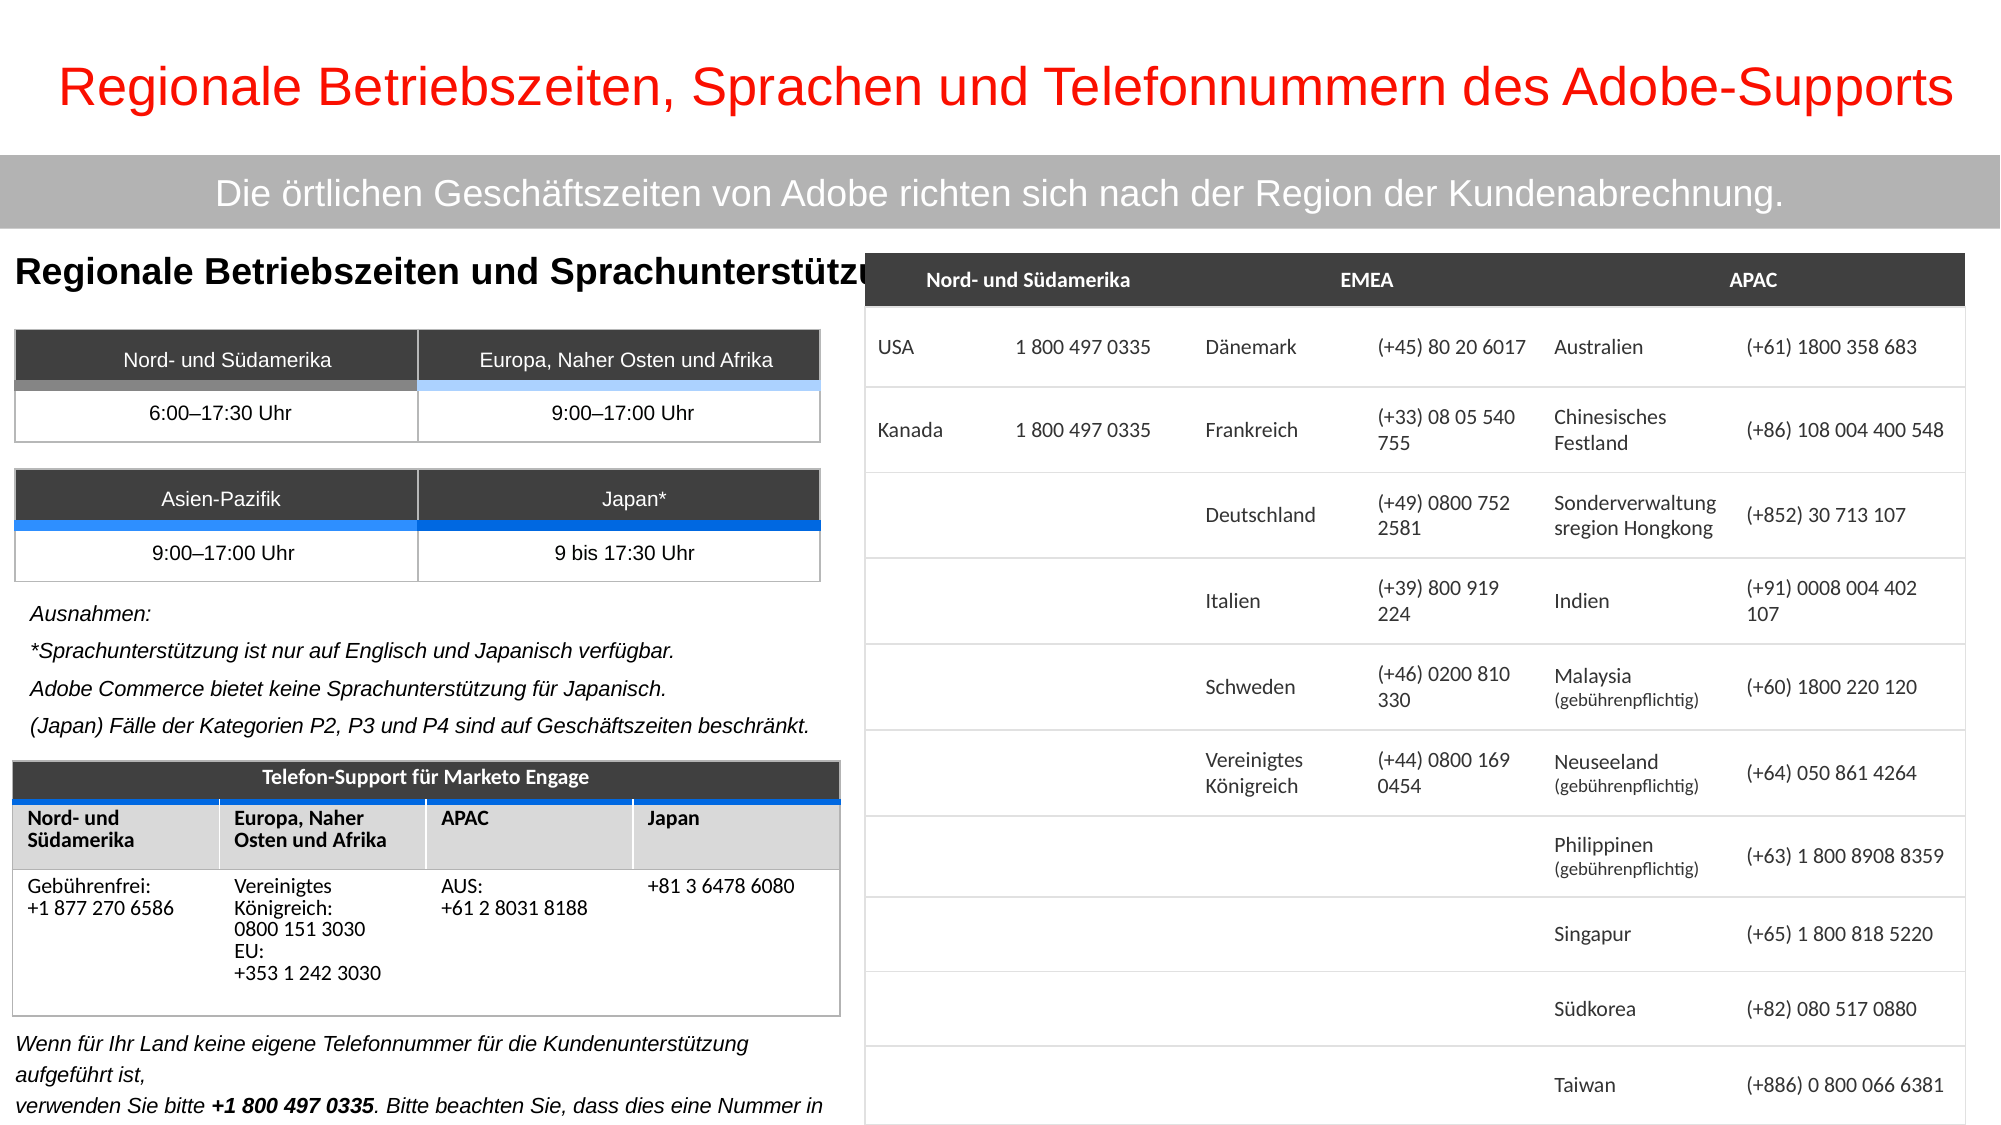

# Regionale Betriebszeiten, Sprachen und Telefonnummern des Adobe-Supports
Die örtlichen Geschäftszeiten von Adobe richten sich nach der Region der Kundenabrechnung.
Regionale Betriebszeiten und Sprachunterstützung

| Nord- und Südamerika |  | EMEA |  | APAC |  |
| --- | --- | --- | --- | --- | --- |
| USA | 1 800 497 0335 | Dänemark | (+45) 80 20 6017 | Australien | (+61) 1800 358 683 |
| Kanada | 1 800 497 0335 | Frankreich | (+33) 08 05 540 755 | Chinesisches Festland | (+86) 108 004 400 548 |
|  |  | Deutschland | (+49) 0800 752 2581 | Sonderverwaltungsregion Hongkong | (+852) 30 713 107 |
|  |  | Italien | (+39) 800 919 224 | Indien | (+91) 0008 004 402 107 |
|  |  | Schweden | (+46) 0200 810 330 | Malaysia (gebührenpflichtig) | (+60) 1800 220 120 |
|  |  | Vereinigtes Königreich | (+44) 0800 169 0454 | Neuseeland (gebührenpflichtig) | (+64) 050 861 4264 |
|  |  |  |  | Philippinen (gebührenpflichtig) | (+63) 1 800 8908 8359 |
|  |  |  |  | Singapur | (+65) 1 800 818 5220 |
|  |  |  |  | Südkorea | (+82) 080 517 0880 |
|  |  |  |  | Taiwan | (+886) 0 800 066 6381 |
| Nord- und Südamerika | Europa, Naher Osten und Afrika |
| --- | --- |
| 6:00–17:30 Uhr | 9:00–17:00 Uhr |
| Asien-Pazifik | Japan\* |
| --- | --- |
| 9:00–17:00 Uhr | 9 bis 17:30 Uhr |
Ausnahmen:
*Sprachunterstützung ist nur auf Englisch und Japanisch verfügbar.
Adobe Commerce bietet keine Sprachunterstützung für Japanisch.
(Japan) Fälle der Kategorien P2, P3 und P4 sind auf Geschäftszeiten beschränkt.
| Telefon-Support für Marketo Engage |  |  |  |
| --- | --- | --- | --- |
| Nord- und Südamerika | Europa, Naher Osten und Afrika | APAC | Japan |
| Gebührenfrei: +1 877 270 6586 | Vereinigtes Königreich: 0800 151 3030  EU: +353 1 242 3030 | AUS: +61 2 8031 8188 | +81 3 6478 6080 |
Wenn für Ihr Land keine eigene Telefonnummer für die Kundenunterstützung aufgeführt ist,
verwenden Sie bitte +1 800 497 0335. Bitte beachten Sie, dass dies eine Nummer in den USA ist,
sodass in Ihrem Land möglicherweise Gebühren anfallen.